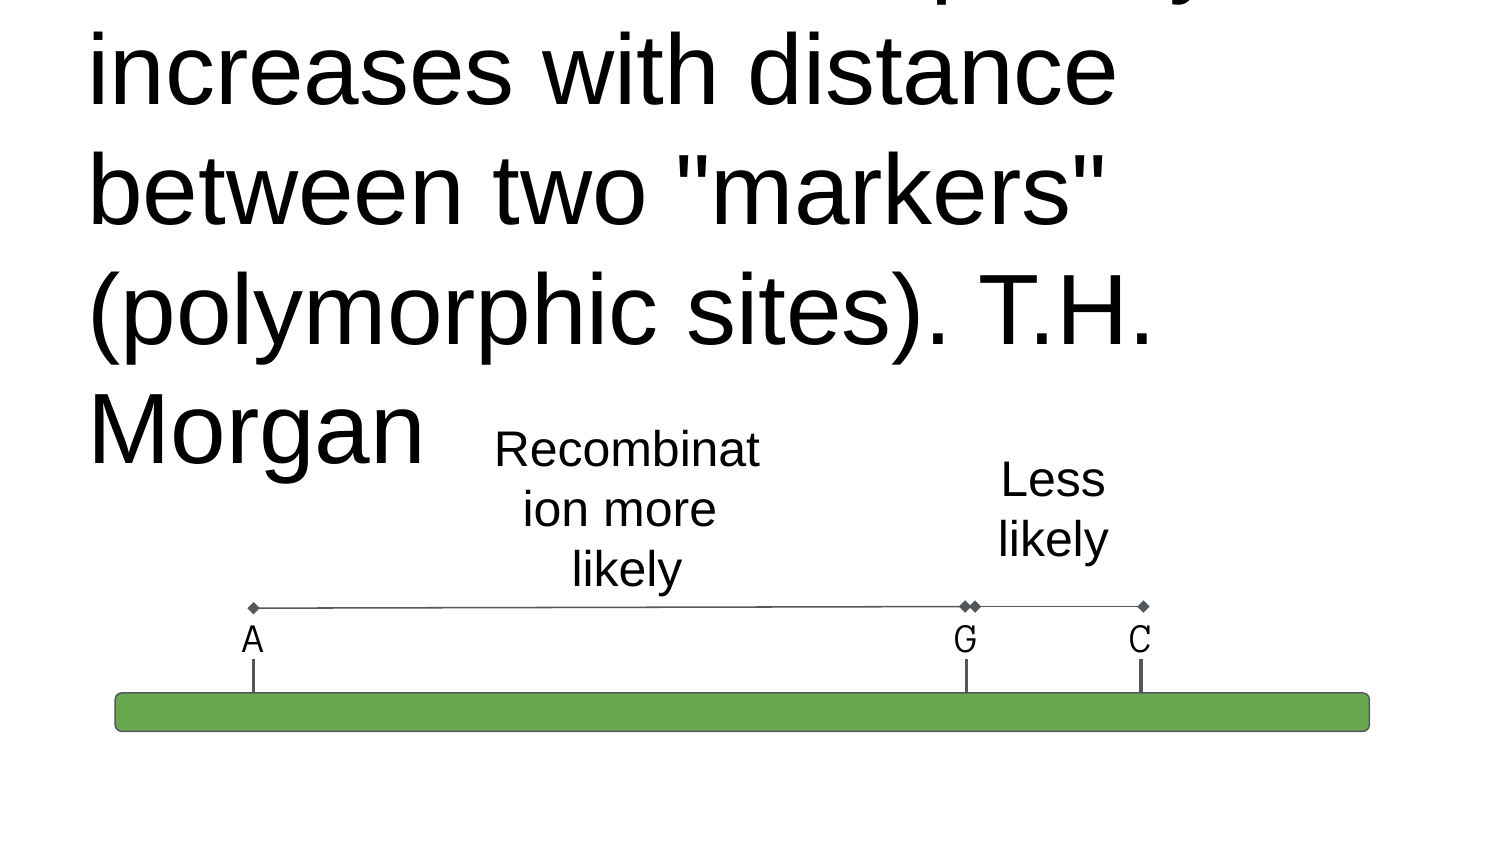

# Recombination frequency increases with distance between two "markers" (polymorphic sites). T.H. Morgan

Recombination more
likely
Less
likely
A
G
C